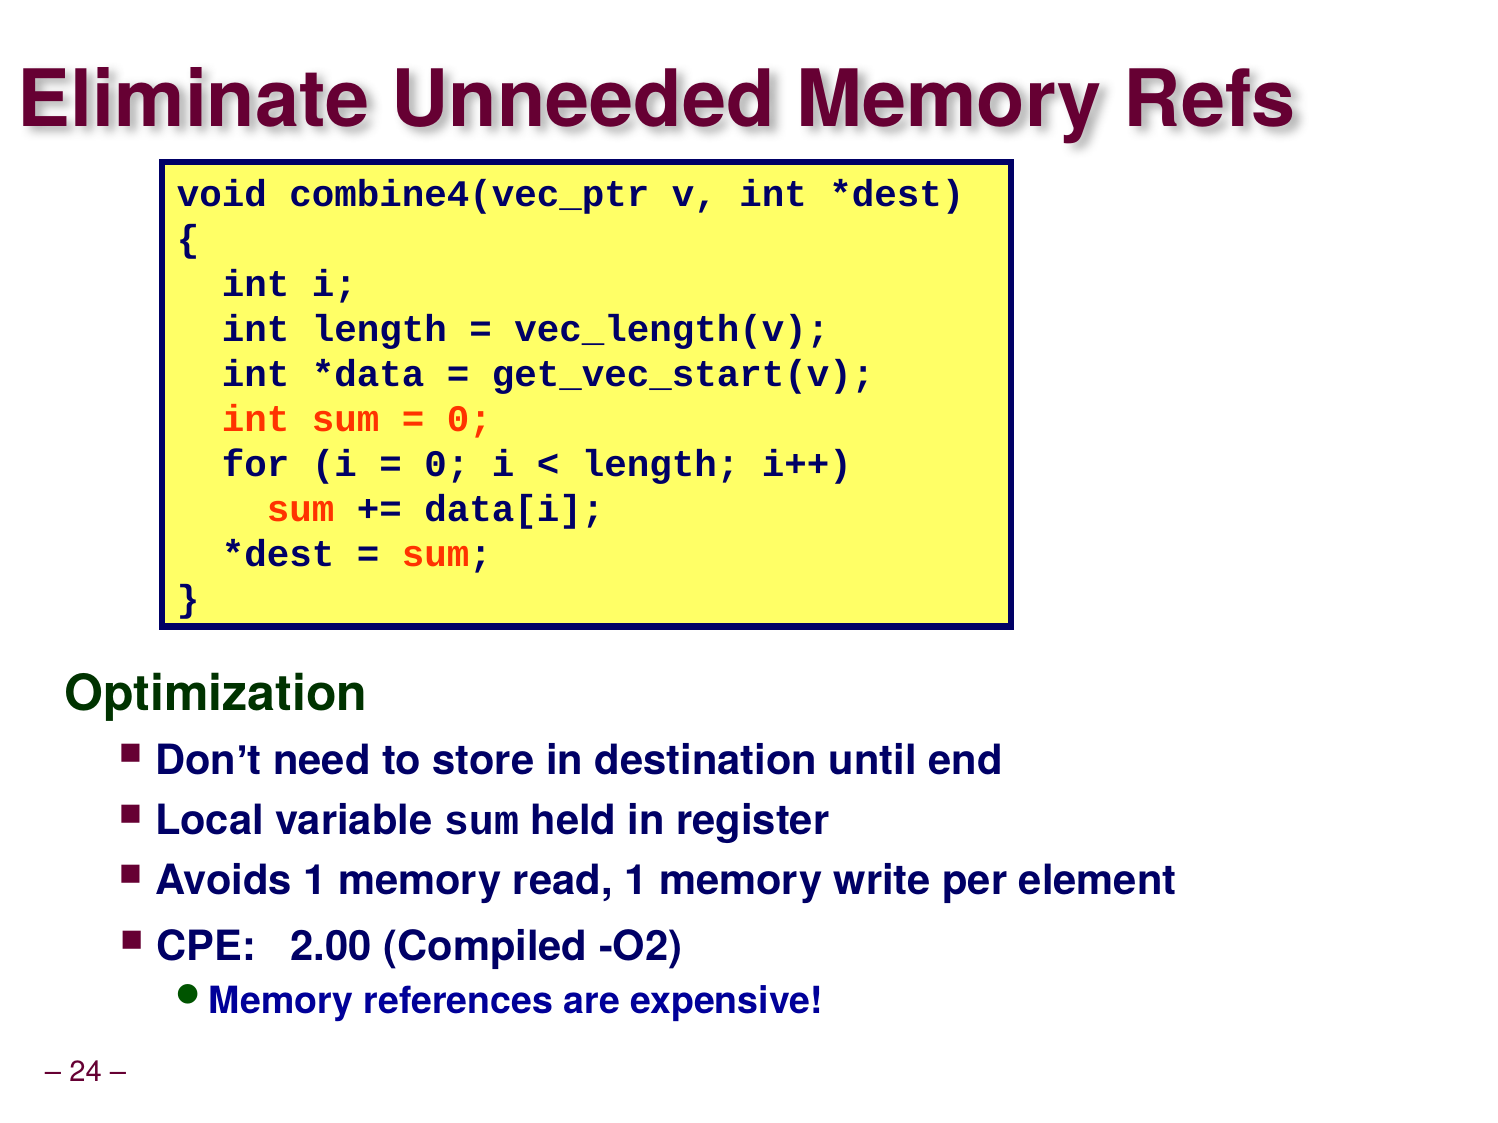

# Eliminate Unneeded Memory Refs
void combine4(vec_ptr v, int *dest)
{
  int i;
  int length = vec_length(v);
  int *data = get_vec_start(v);
  int sum = 0;
  for (i = 0; i < length; i++)
    sum += data[i];
  *dest = sum;
}
void combine3(vec_ptr v, int *dest)
{
  int i;
  int length = vec_length(v);
  int *data = get_vec_start(v);
  *dest = 0;
  for (i = 0; i < length; i++) {
    *dest += data[i];
  }
}
Optimization
Don’t need to store in destination until end
Local variable sum held in register
Avoids 1 memory read, 1 memory write per element
CPE:   2.00 (Compiled -O2)
Memory references are expensive!